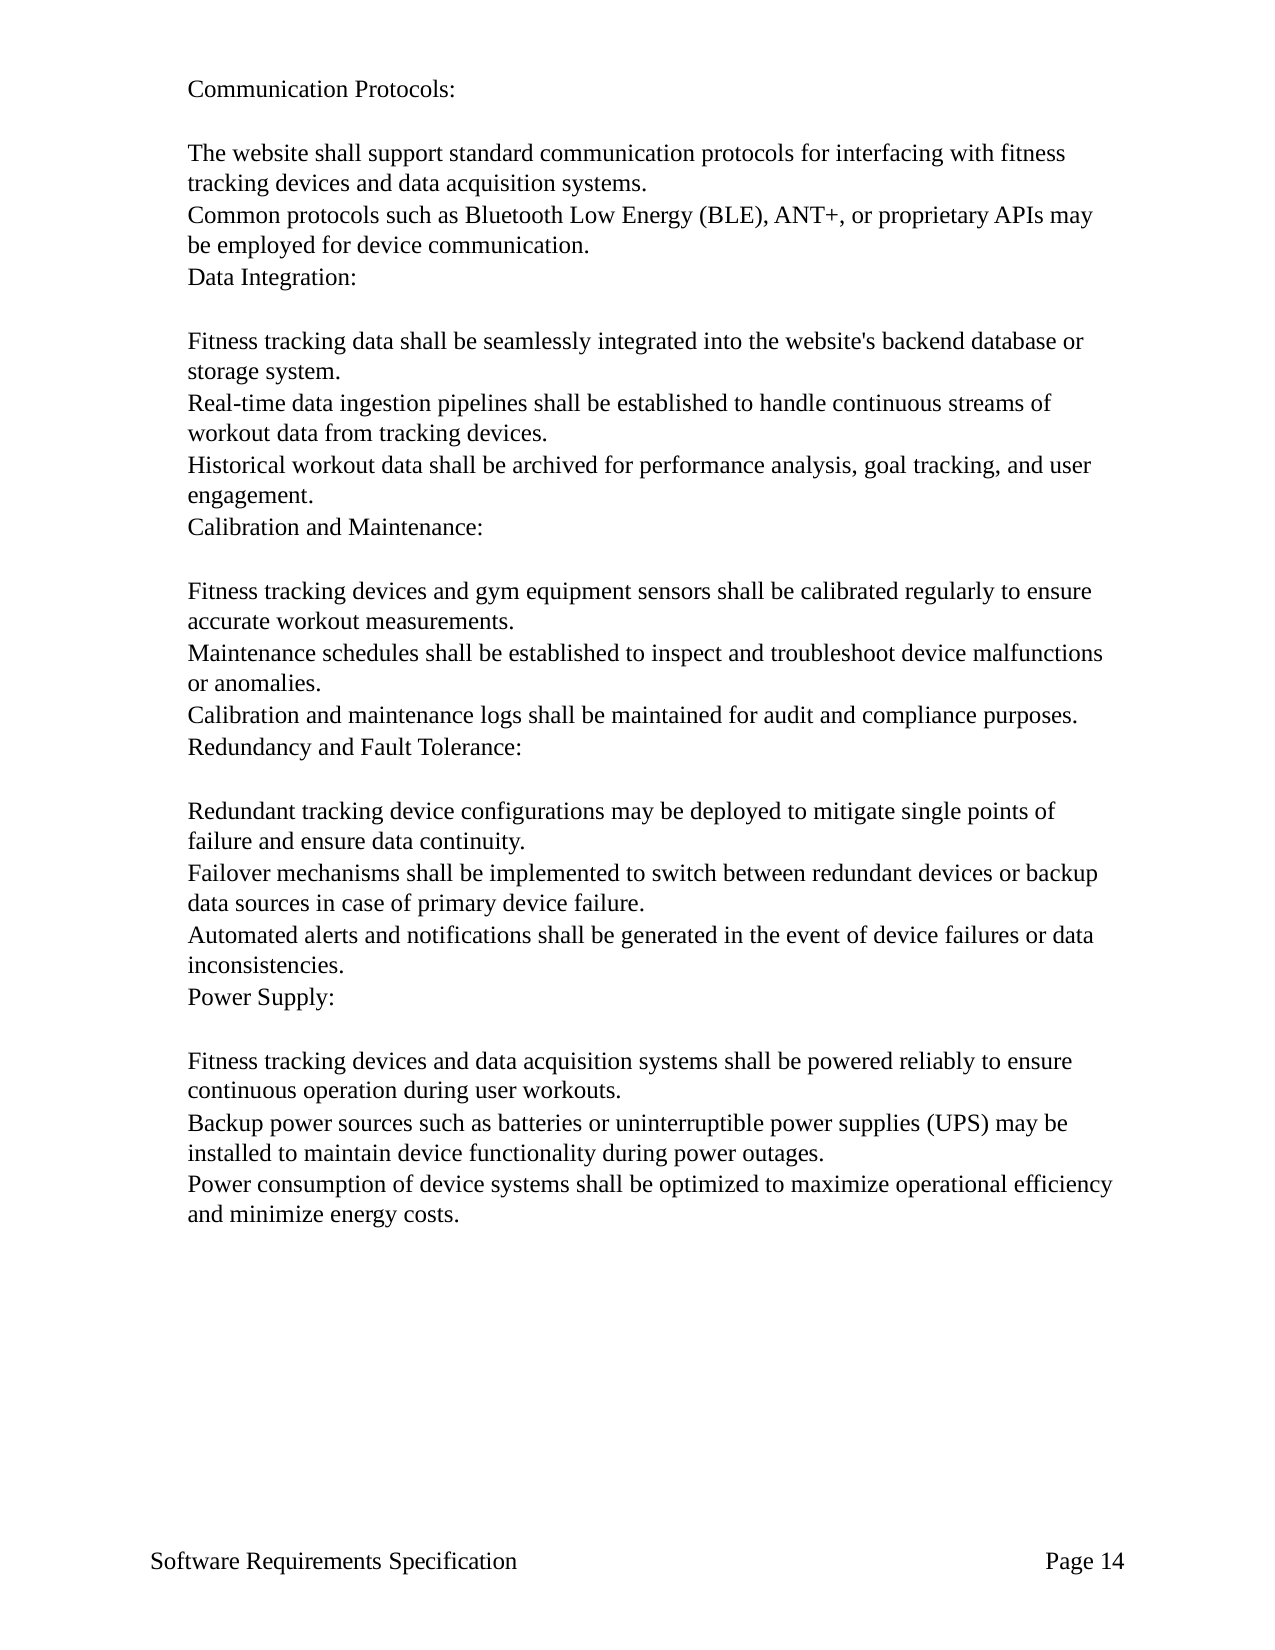

Communication Protocols:

The website shall support standard communication protocols for interfacing with fitness tracking devices and data acquisition systems.
Common protocols such as Bluetooth Low Energy (BLE), ANT+, or proprietary APIs may be employed for device communication.
Data Integration:

Fitness tracking data shall be seamlessly integrated into the website's backend database or storage system.
Real-time data ingestion pipelines shall be established to handle continuous streams of workout data from tracking devices.
Historical workout data shall be archived for performance analysis, goal tracking, and user engagement.
Calibration and Maintenance:

Fitness tracking devices and gym equipment sensors shall be calibrated regularly to ensure accurate workout measurements.
Maintenance schedules shall be established to inspect and troubleshoot device malfunctions or anomalies.
Calibration and maintenance logs shall be maintained for audit and compliance purposes.
Redundancy and Fault Tolerance:

Redundant tracking device configurations may be deployed to mitigate single points of failure and ensure data continuity.
Failover mechanisms shall be implemented to switch between redundant devices or backup data sources in case of primary device failure.
Automated alerts and notifications shall be generated in the event of device failures or data inconsistencies.
Power Supply:

Fitness tracking devices and data acquisition systems shall be powered reliably to ensure continuous operation during user workouts.
Backup power sources such as batteries or uninterruptible power supplies (UPS) may be installed to maintain device functionality during power outages.
Power consumption of device systems shall be optimized to maximize operational efficiency and minimize energy costs.
Software Requirements Specification
Page 14